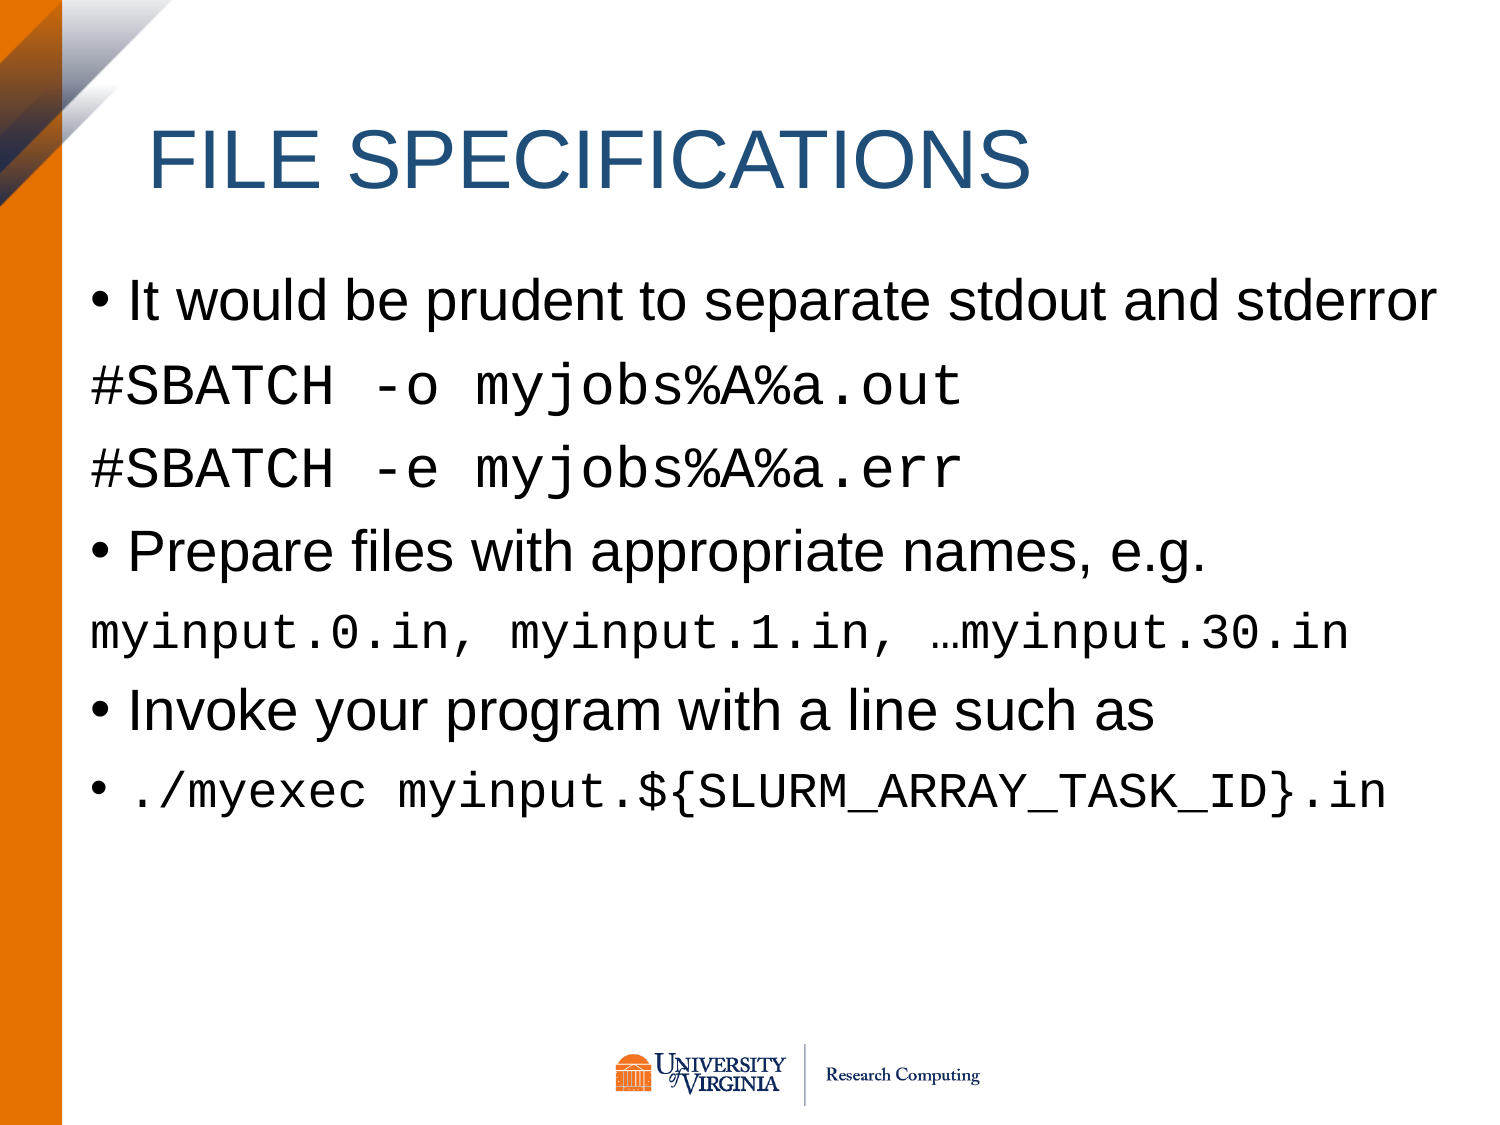

# File Specifications
It would be prudent to separate stdout and stderror
#SBATCH -o myjobs%A%a.out
#SBATCH -e myjobs%A%a.err
Prepare files with appropriate names, e.g.
myinput.0.in, myinput.1.in, …myinput.30.in
Invoke your program with a line such as
./myexec myinput.${SLURM_ARRAY_TASK_ID}.in